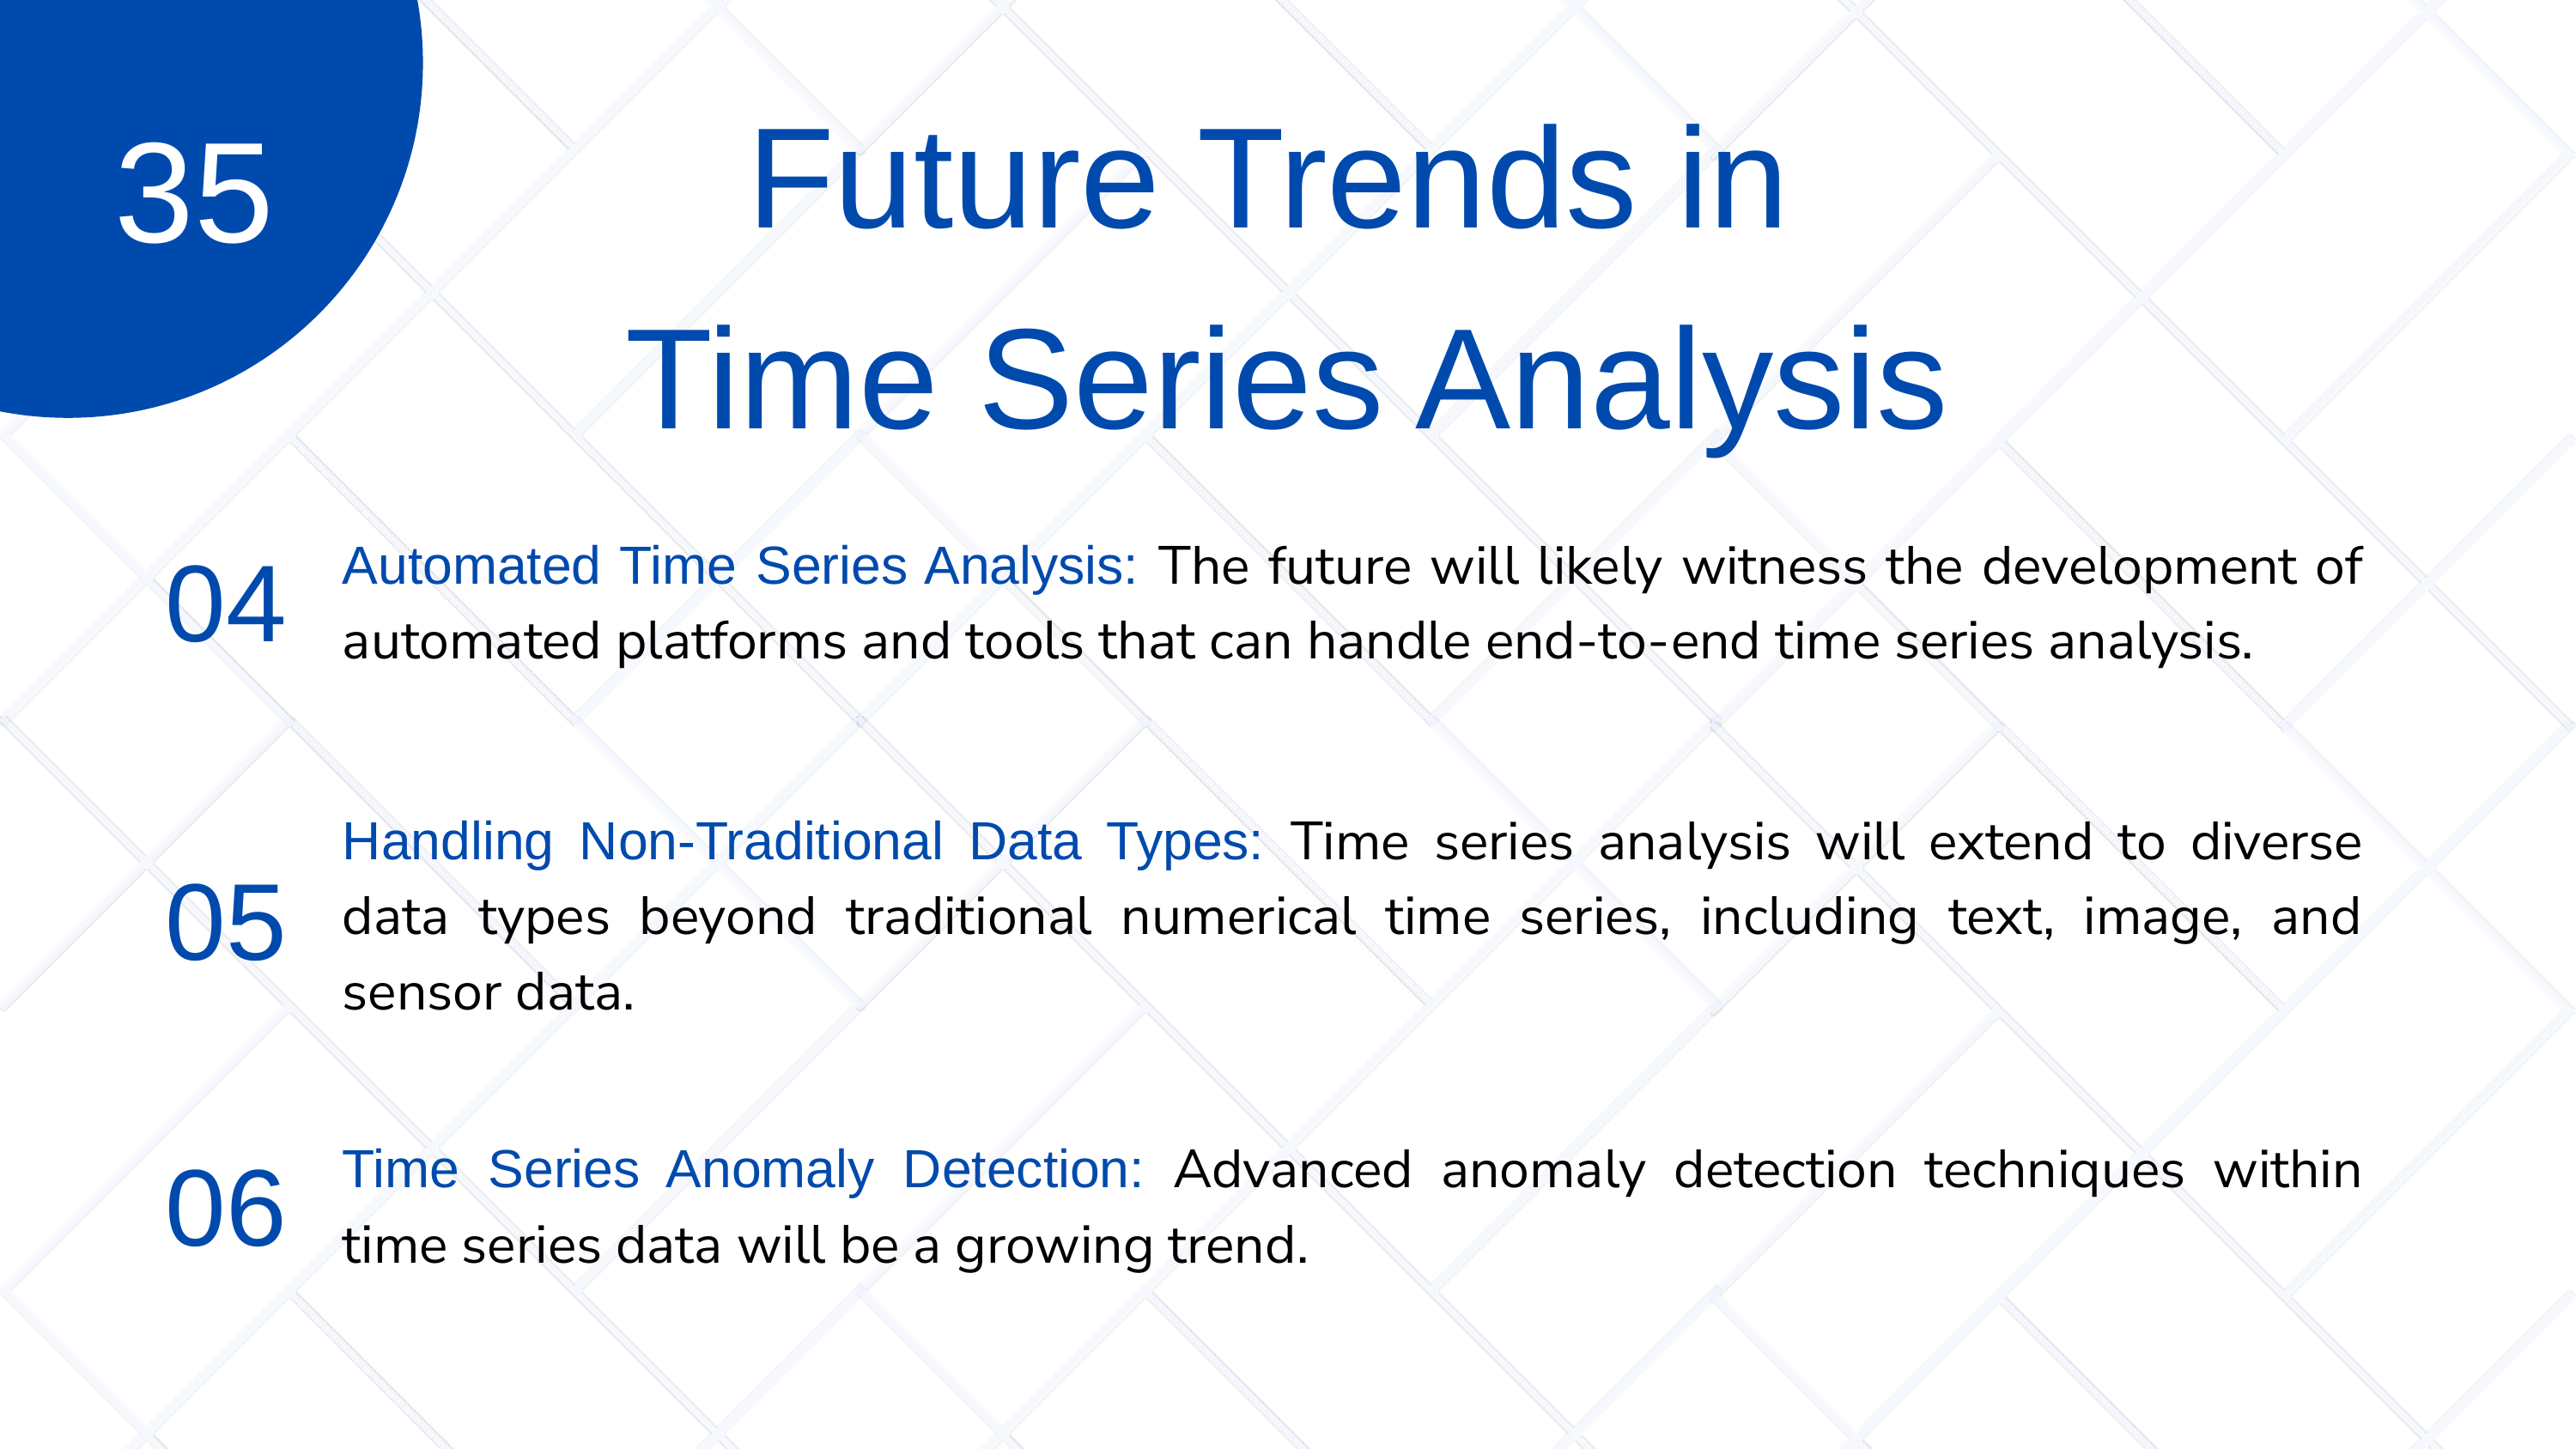

Future Trends in
Time Series Analysis
35
04
Automated Time Series Analysis: The future will likely witness the development of automated platforms and tools that can handle end-to-end time series analysis.
Handling Non-Traditional Data Types: Time series analysis will extend to diverse data types beyond traditional numerical time series, including text, image, and sensor data.
05
06
Time Series Anomaly Detection: Advanced anomaly detection techniques within time series data will be a growing trend.